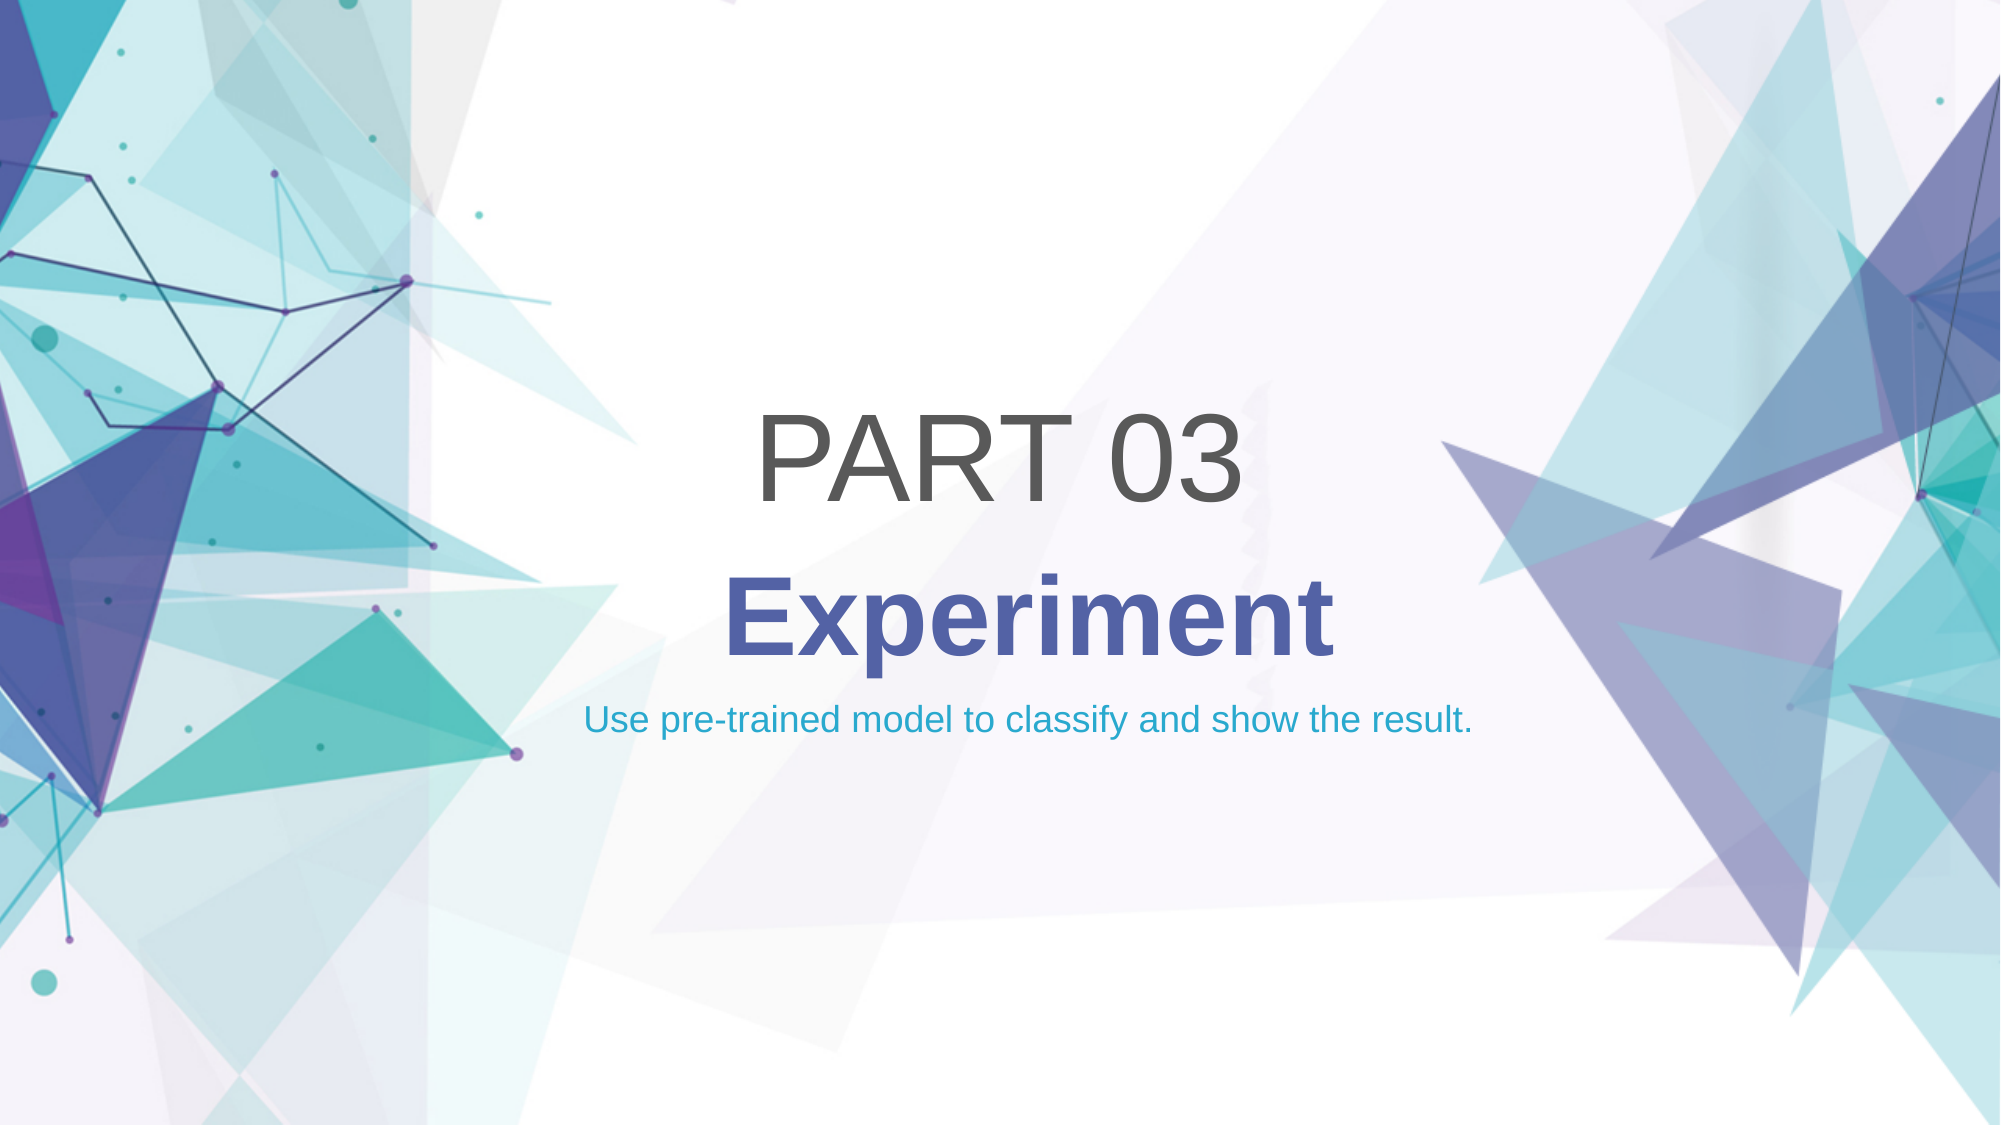

PART 03
Experiment
Use pre-trained model to classify and show the result.